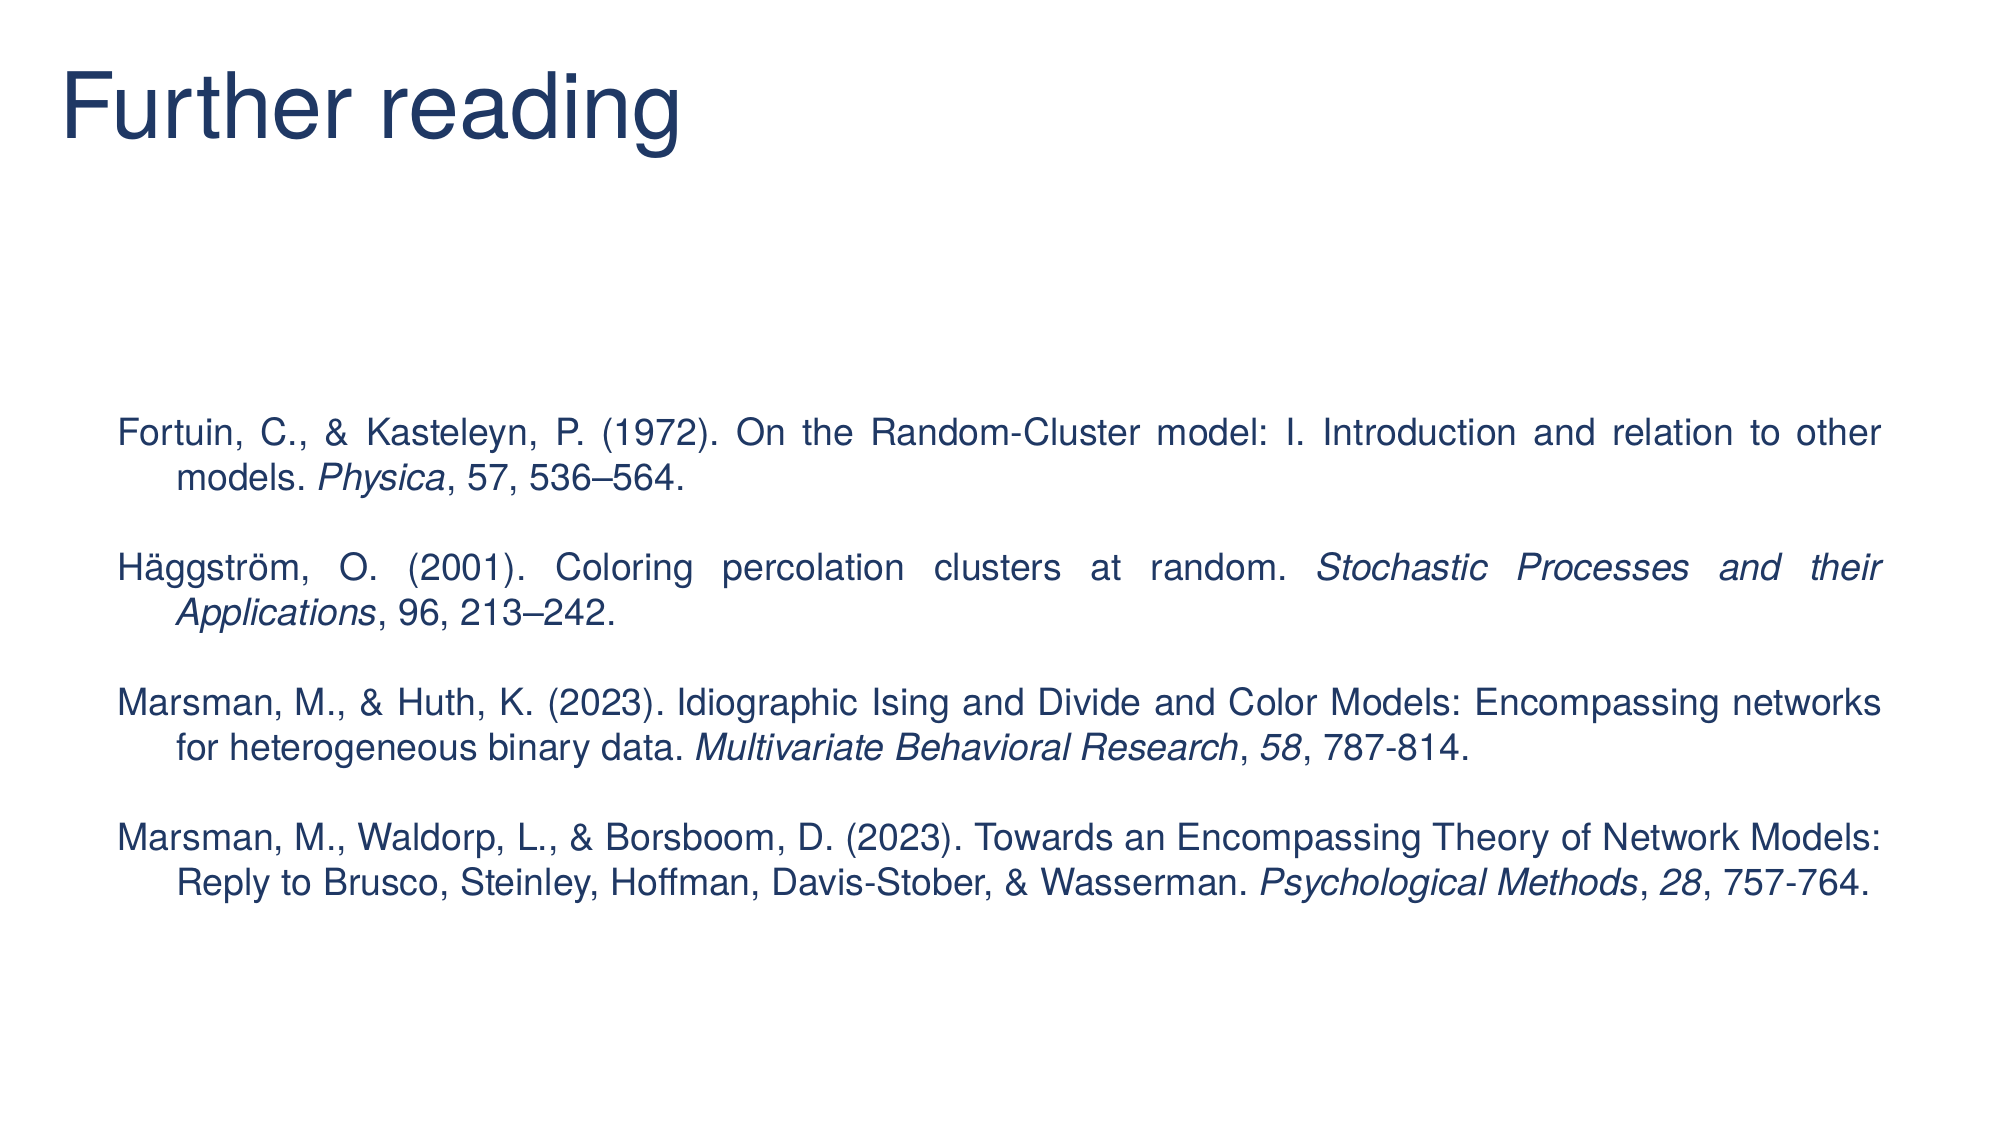

# Further reading
Fortuin, C., & Kasteleyn, P. (1972). On the Random-Cluster model: I. Introduction and relation to other models. Physica, 57, 536–564.

Häggström, O. (2001). Coloring percolation clusters at random. Stochastic Processes and their Applications, 96, 213–242.

Marsman, M., & Huth, K. (2023). Idiographic Ising and Divide and Color Models: Encompassing networks for heterogeneous binary data. Multivariate Behavioral Research, 58, 787-814.

Marsman, M., Waldorp, L., & Borsboom, D. (2023). Towards an Encompassing Theory of Network Models: Reply to Brusco, Steinley, Hoffman, Davis-Stober, & Wasserman. Psychological Methods, 28, 757-764.